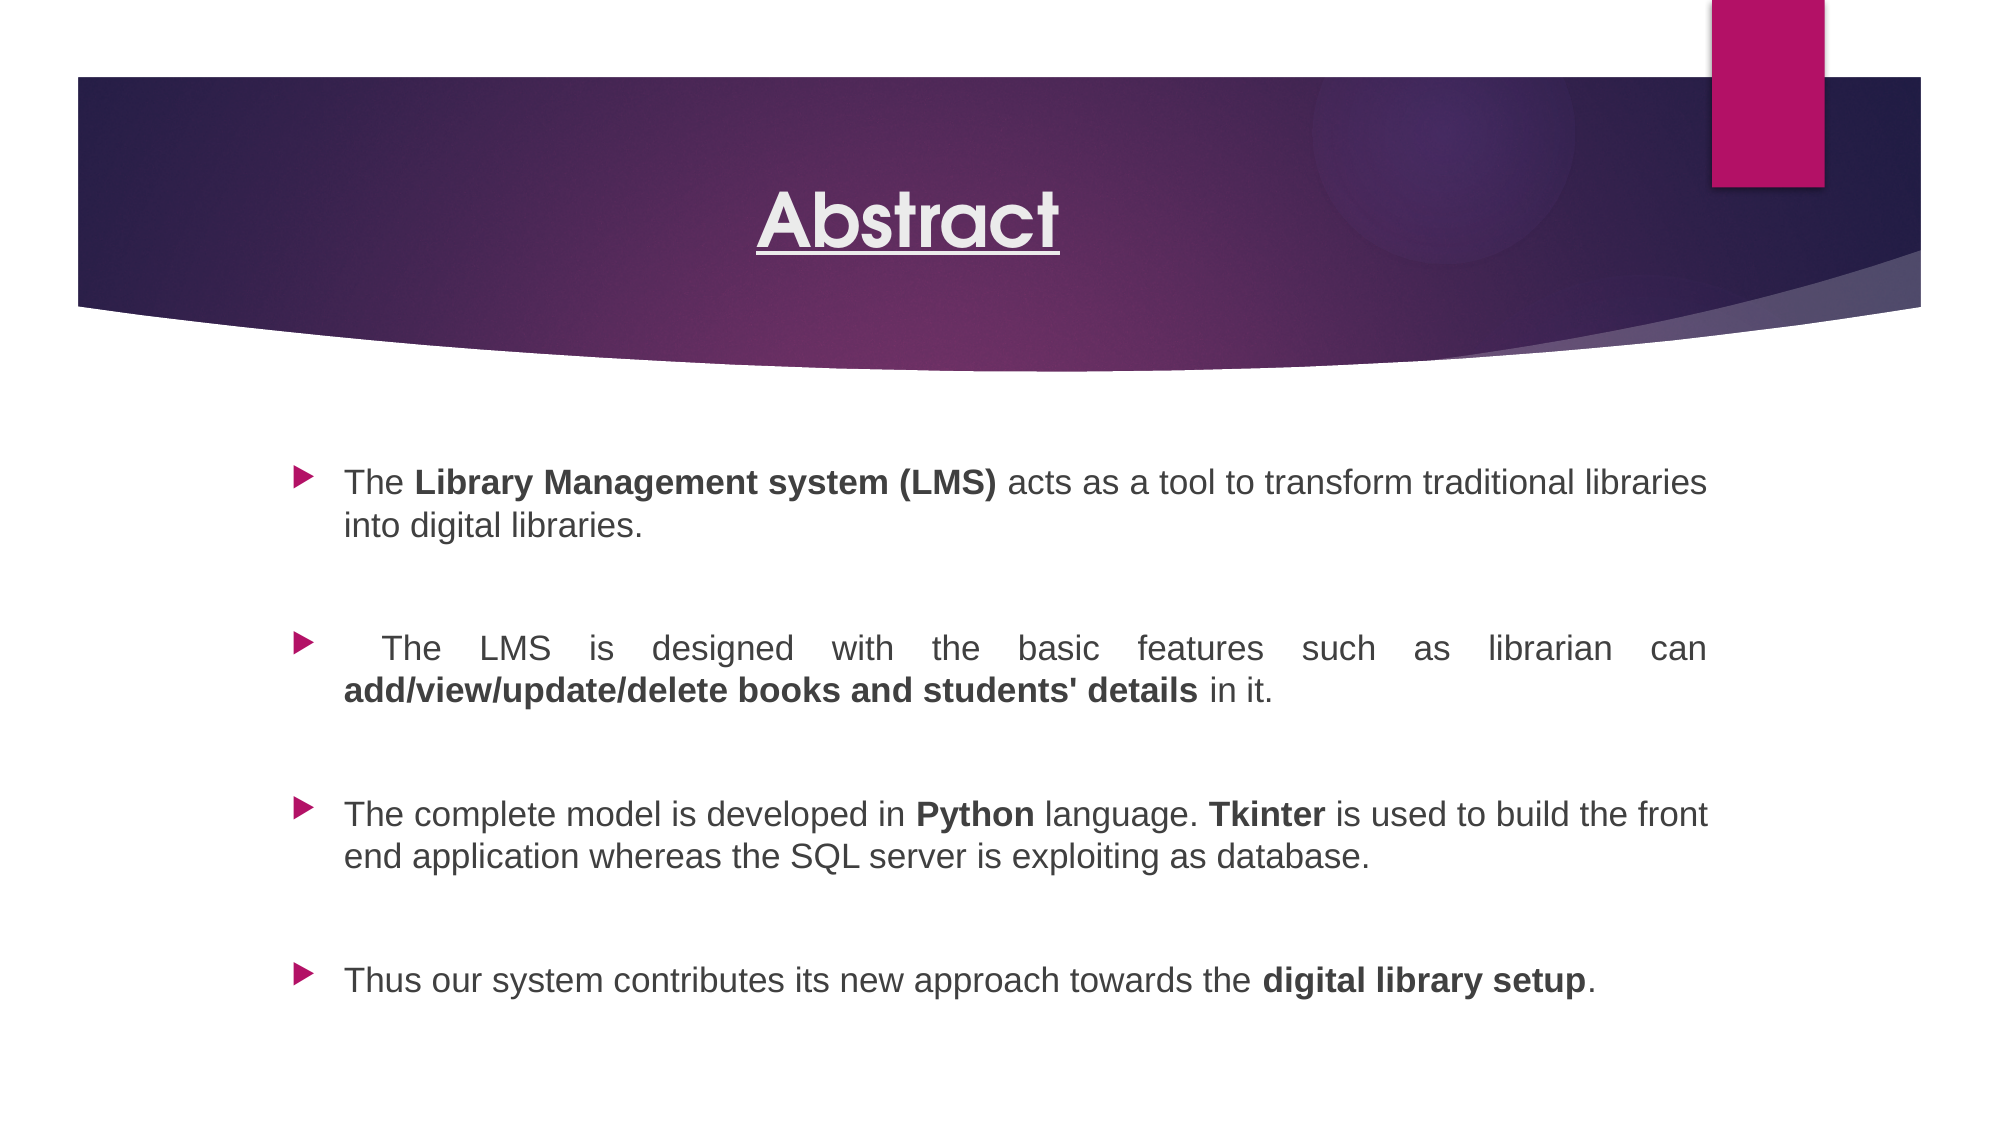

# Abstract
The Library Management system (LMS) acts as a tool to transform traditional libraries into digital libraries.

 The LMS is designed with the basic features such as librarian can add/view/update/delete books and students' details in it.

The complete model is developed in Python language. Tkinter is used to build the front end application whereas the SQL server is exploiting as database.

Thus our system contributes its new approach towards the digital library setup.